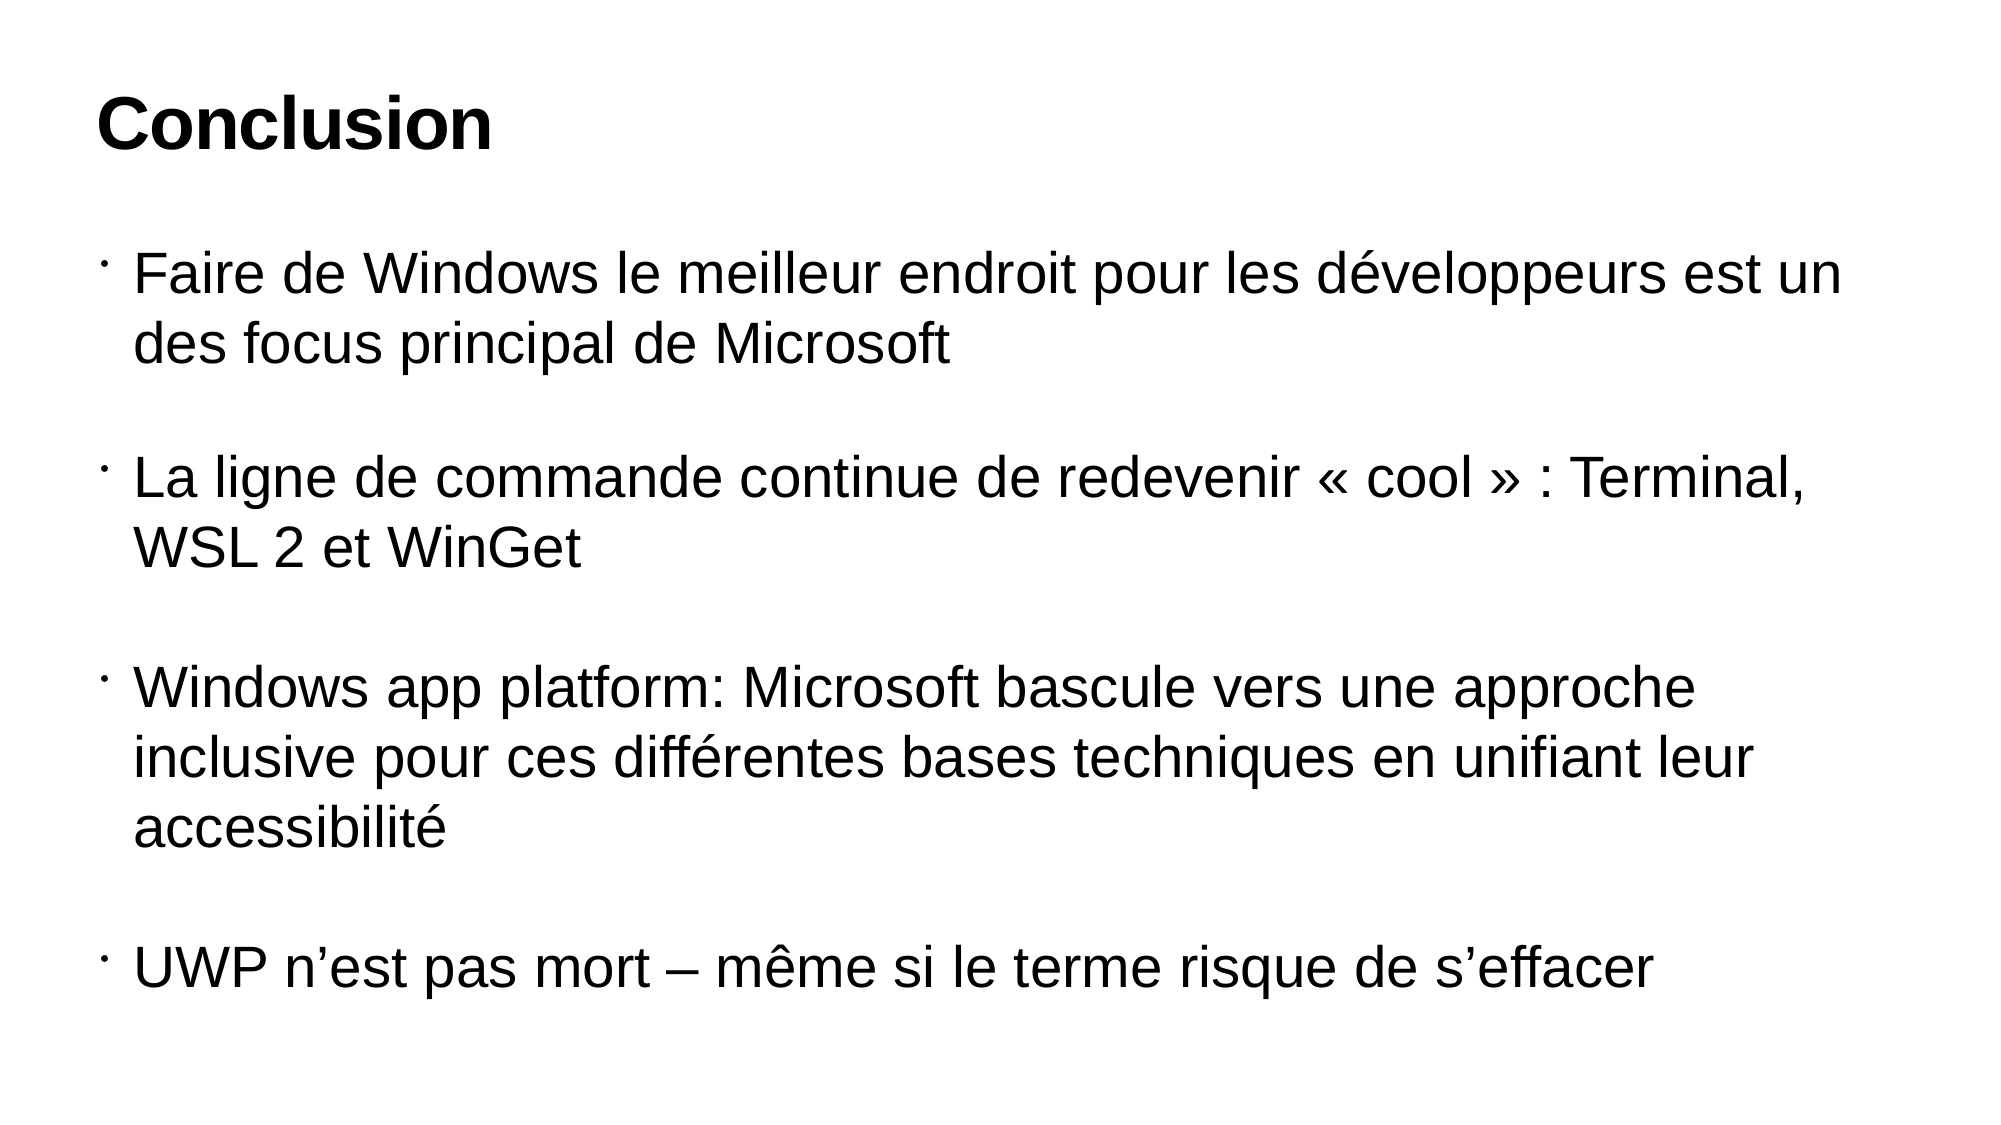

# Conclusion
Faire de Windows le meilleur endroit pour les développeurs est un des focus principal de Microsoft

La ligne de commande continue de redevenir « cool » : Terminal, WSL 2 et WinGet

Windows app platform: Microsoft bascule vers une approche inclusive pour ces différentes bases techniques en unifiant leur accessibilité

UWP n’est pas mort – même si le terme risque de s’effacer